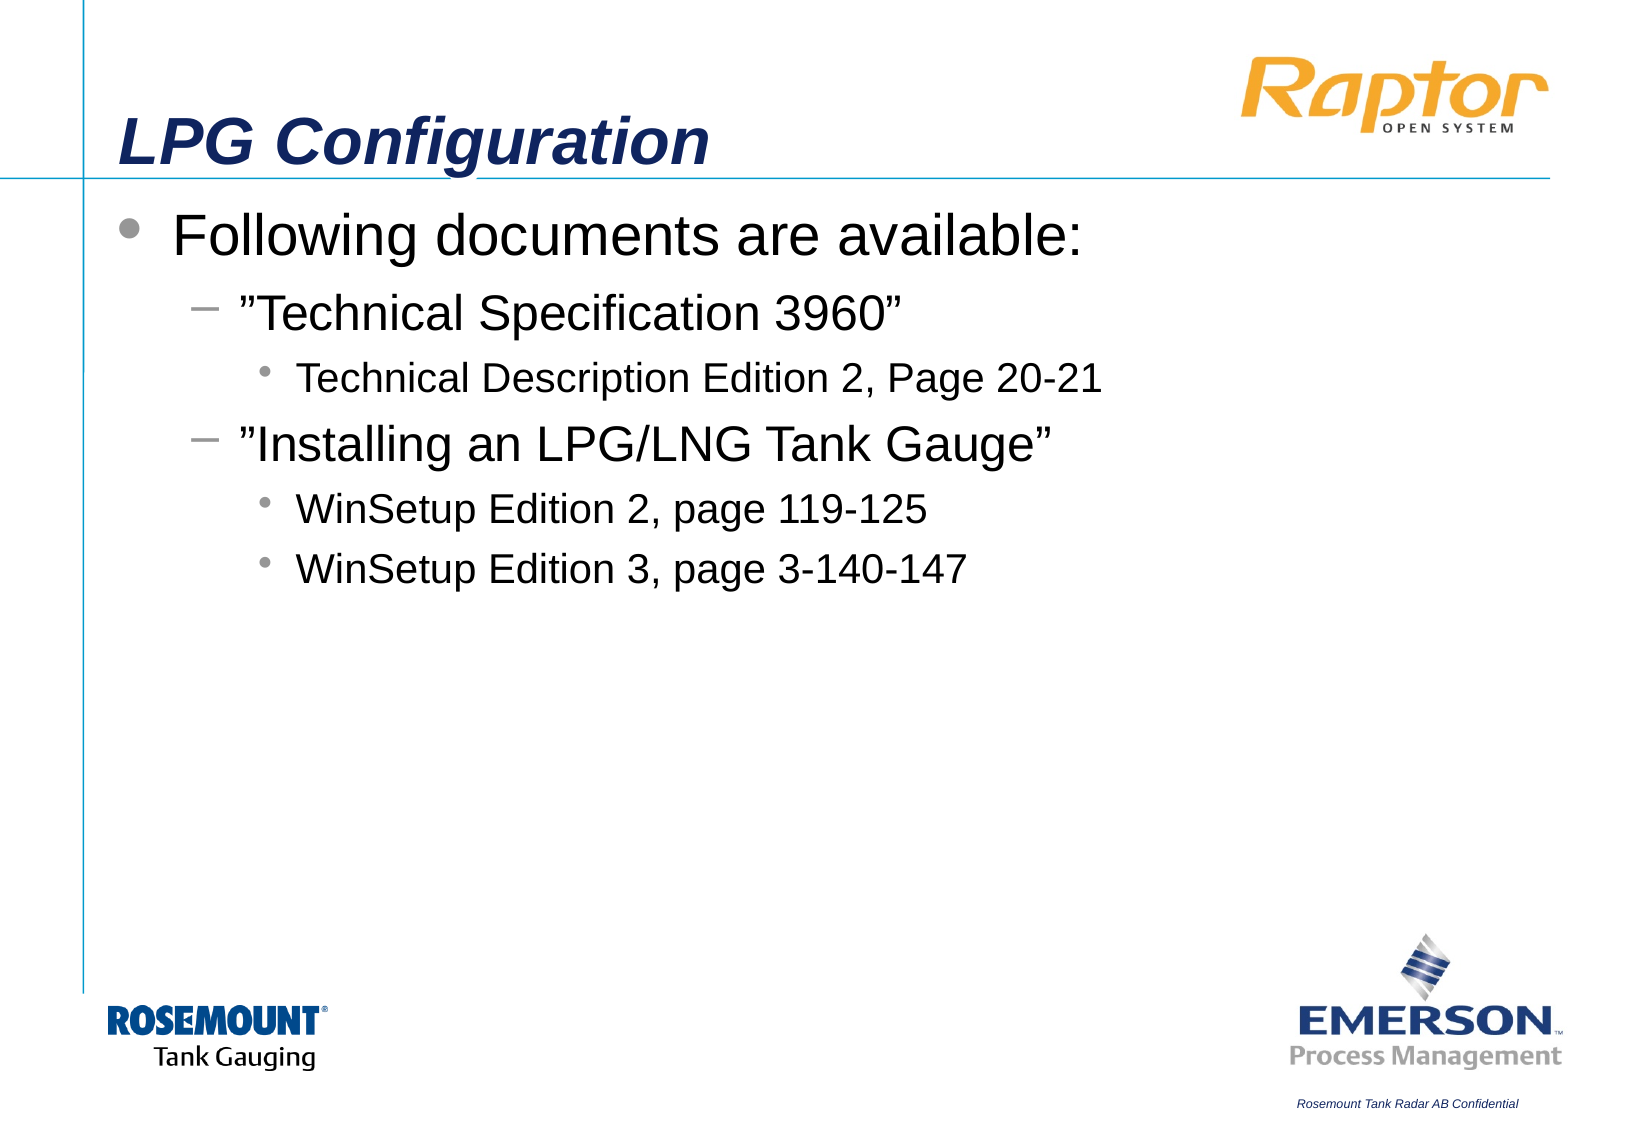

# LPG Configuration
Following documents are available:
”Technical Specification 3960”
Technical Description Edition 2, Page 20-21
”Installing an LPG/LNG Tank Gauge”
WinSetup Edition 2, page 119-125
WinSetup Edition 3, page 3-140-147